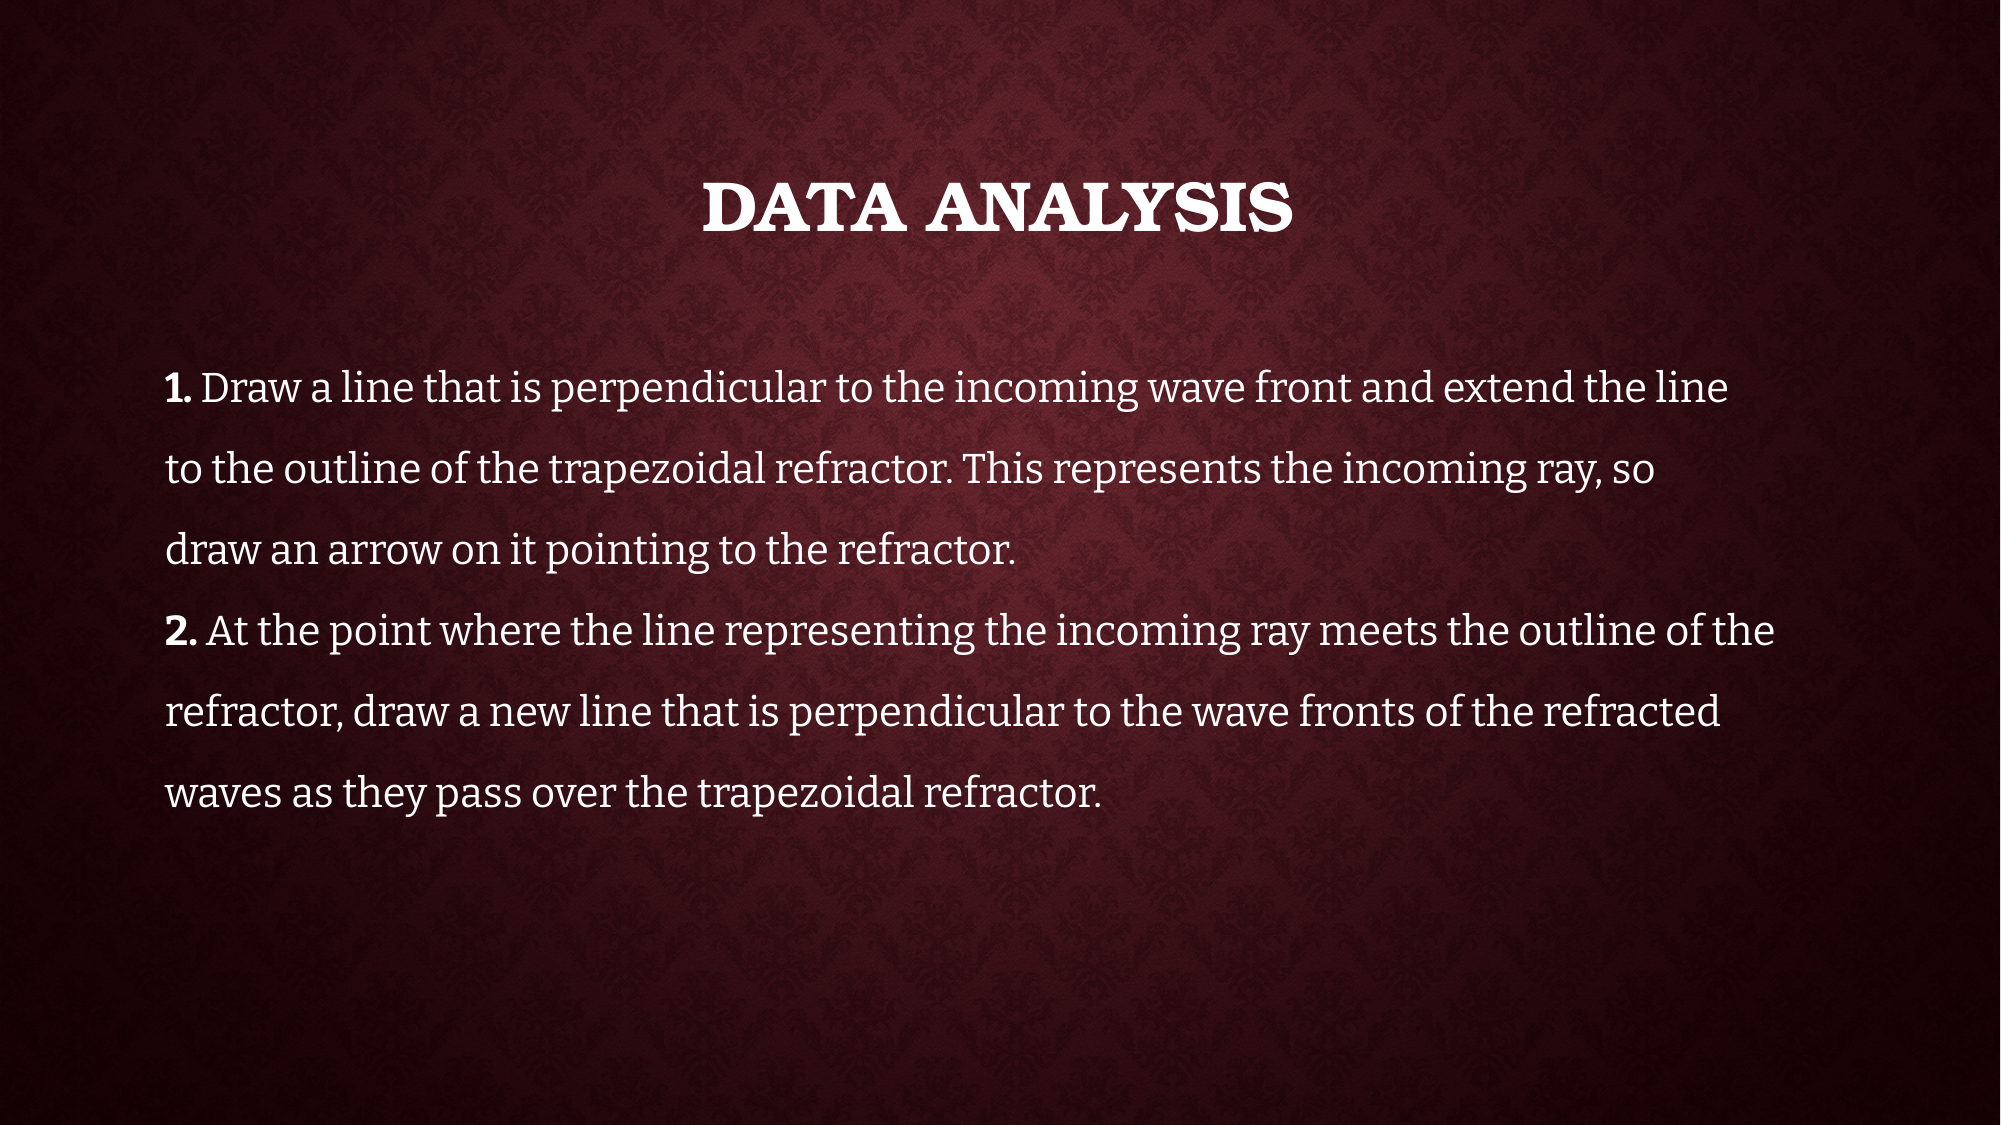

# Data Analysis
1. Draw a line that is perpendicular to the incoming wave front and extend the line
to the outline of the trapezoidal refractor. This represents the incoming ray, so
draw an arrow on it pointing to the refractor.
2. At the point where the line representing the incoming ray meets the outline of the
refractor, draw a new line that is perpendicular to the wave fronts of the refracted
waves as they pass over the trapezoidal refractor.